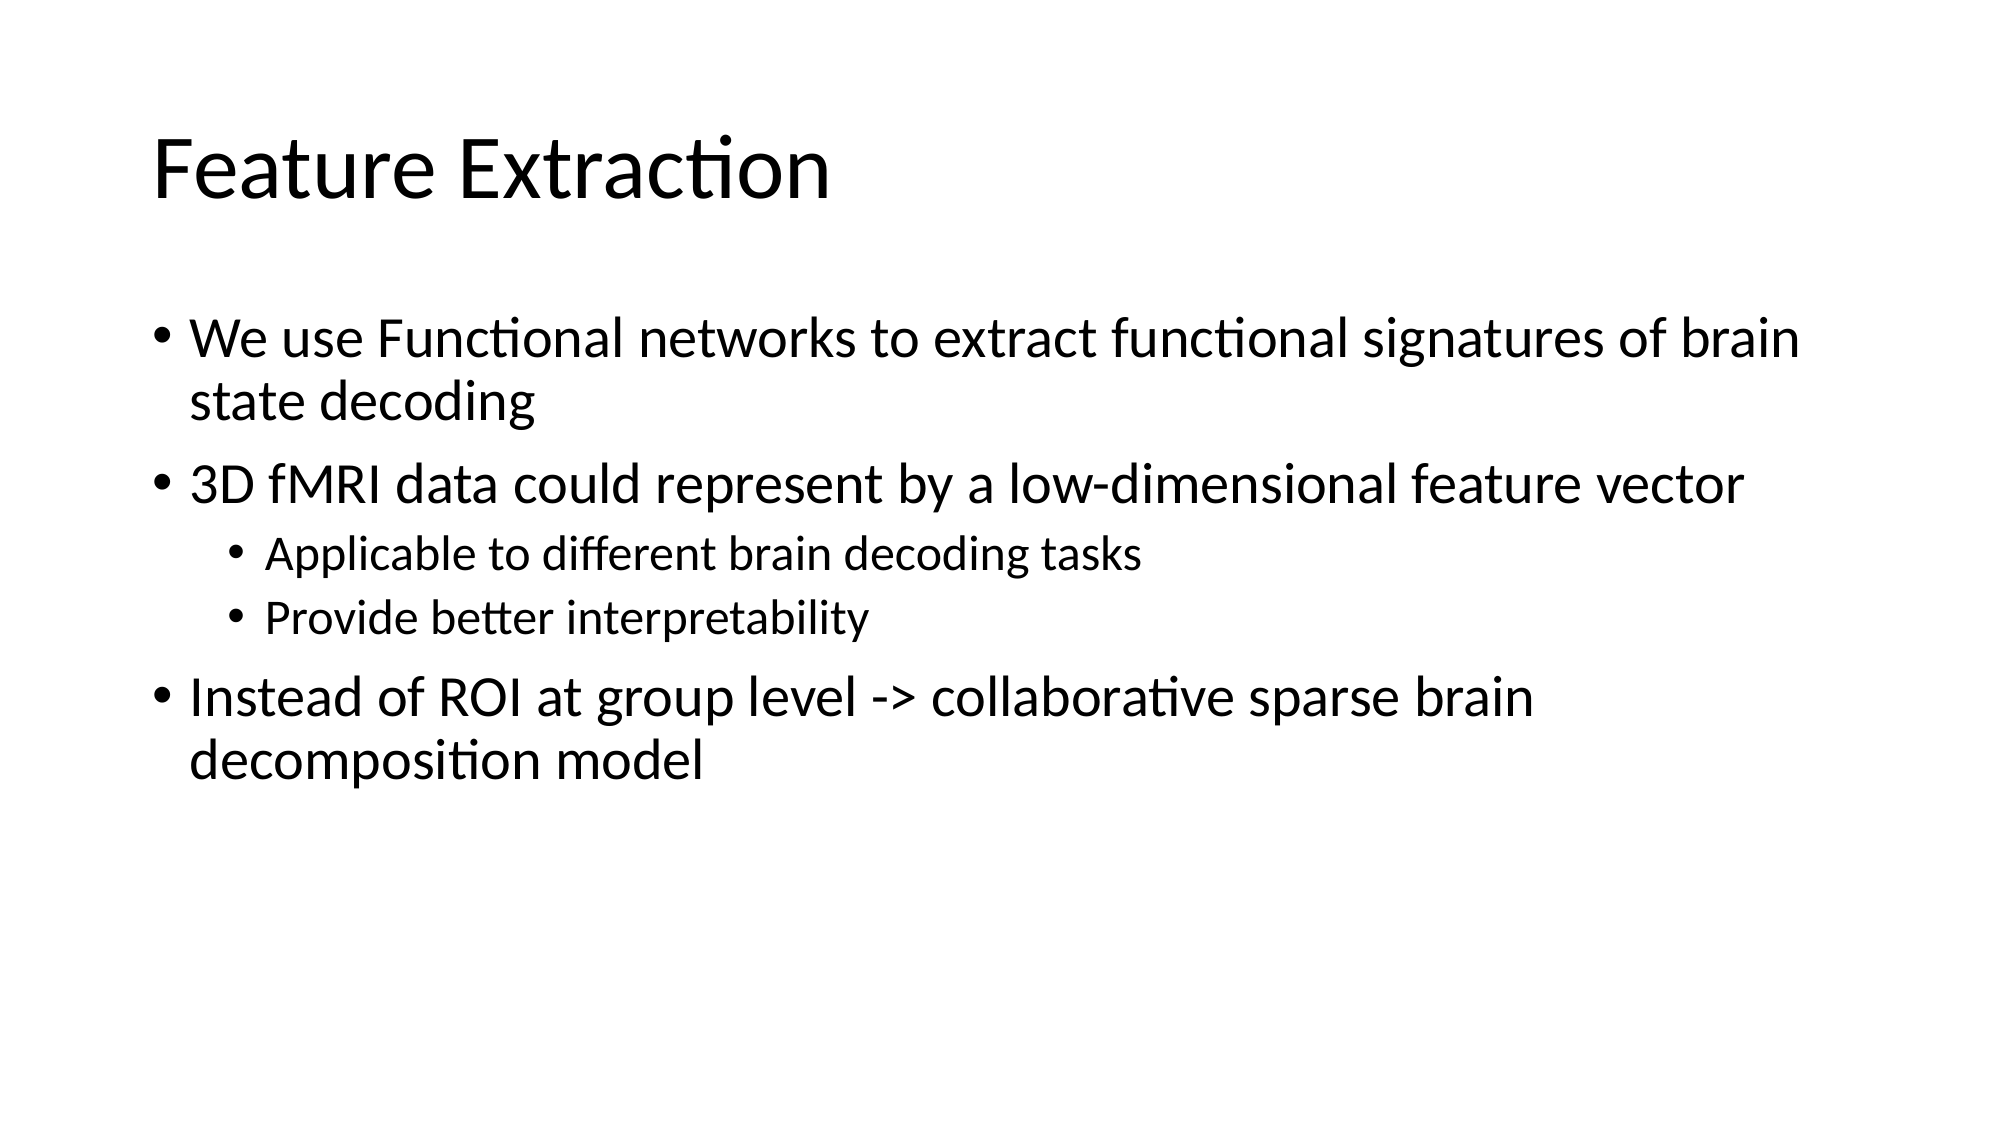

# Feature Extraction
We use Functional networks to extract functional signatures of brain state decoding
3D fMRI data could represent by a low-dimensional feature vector
Applicable to different brain decoding tasks
Provide better interpretability
Instead of ROI at group level -> collaborative sparse brain decomposition model